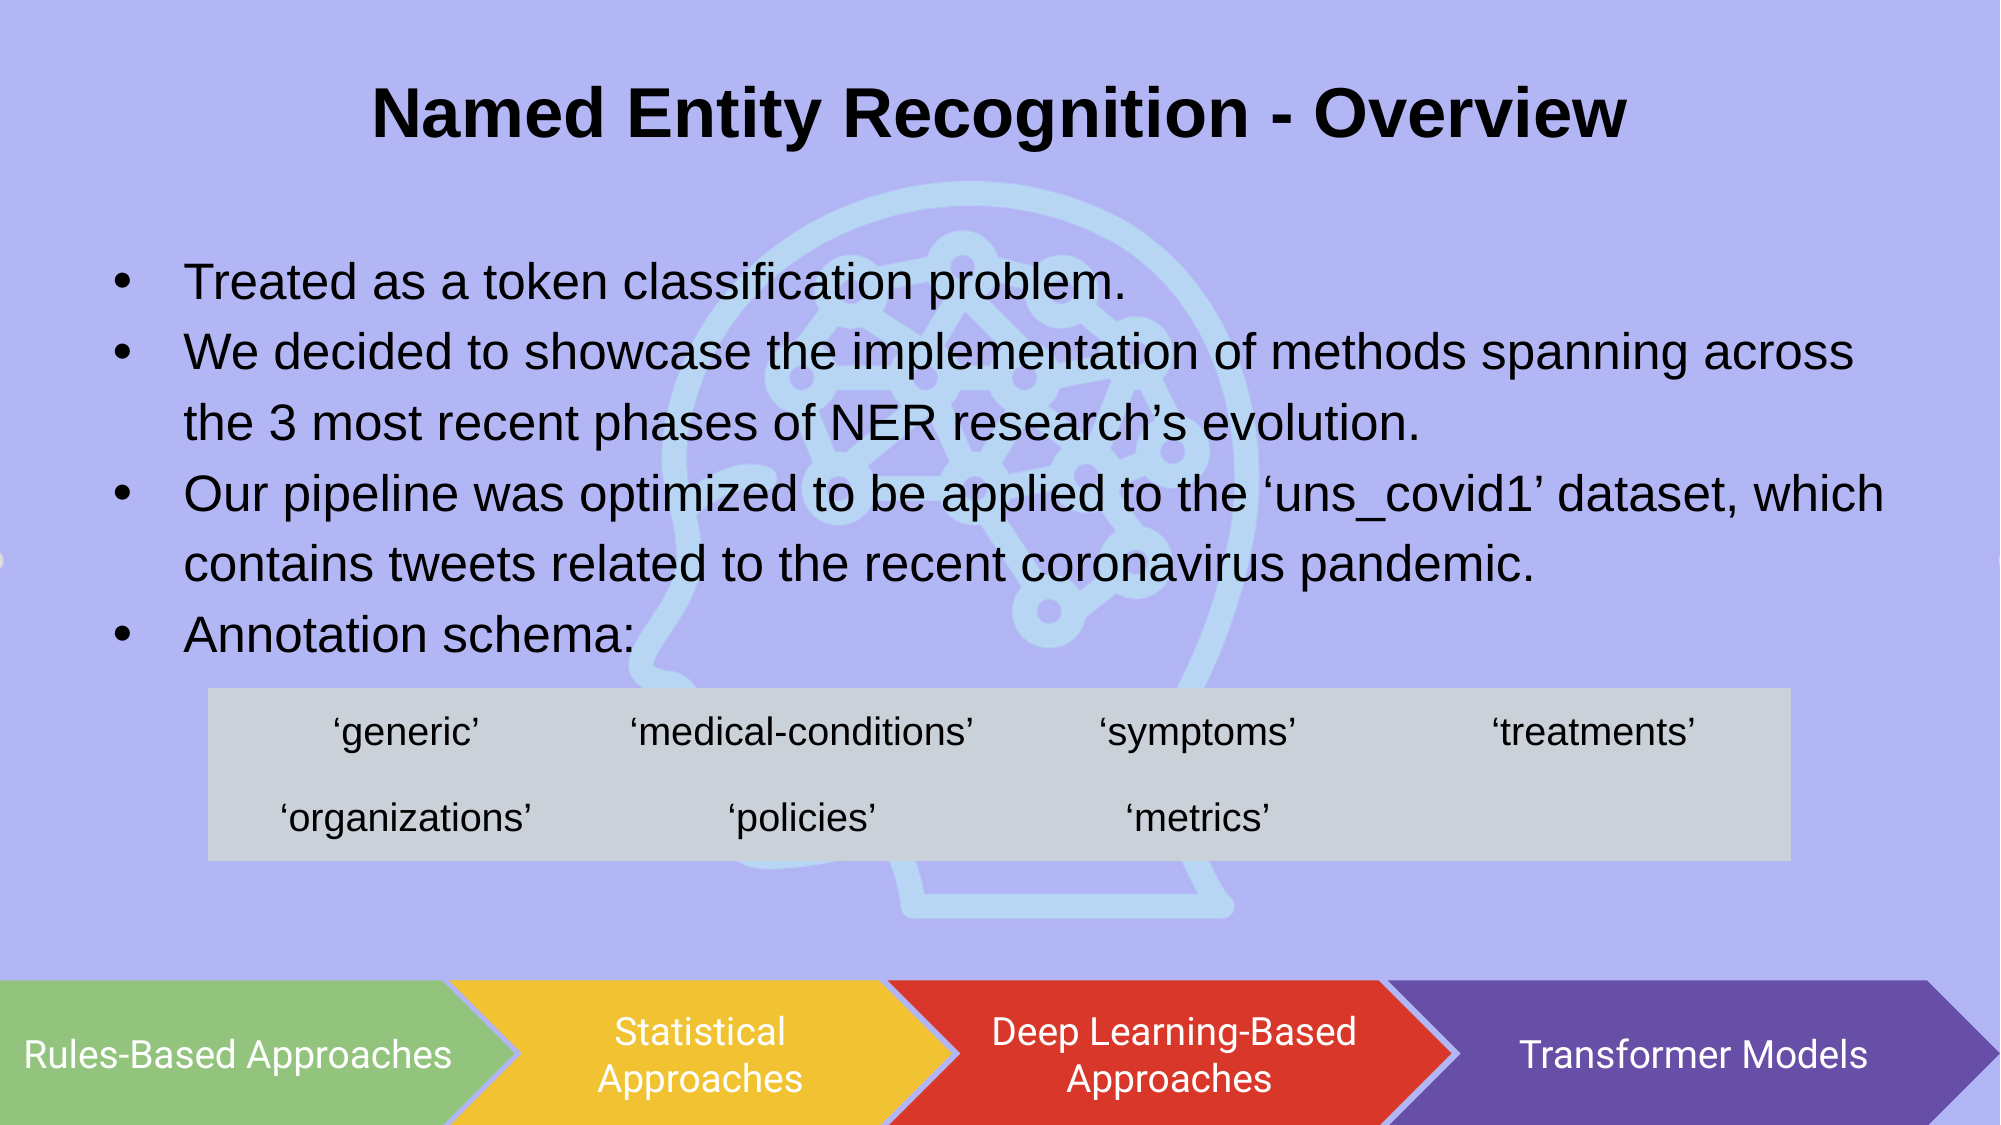

# Named Entity Recognition - Overview
Treated as a token classification problem.
We decided to showcase the implementation of methods spanning across the 3 most recent phases of NER research’s evolution.
Our pipeline was optimized to be applied to the ‘uns_covid1’ dataset, which contains tweets related to the recent coronavirus pandemic.
Annotation schema:
| ‘generic’ | ‘medical-conditions’ | ‘symptoms’ | ‘treatments’ |
| --- | --- | --- | --- |
| ‘organizations’ | ‘policies’ | ‘metrics’ |  |
Statistical Approaches

 Deep Learning-Based Approaches

Transformer Models
Rules-Based Approaches